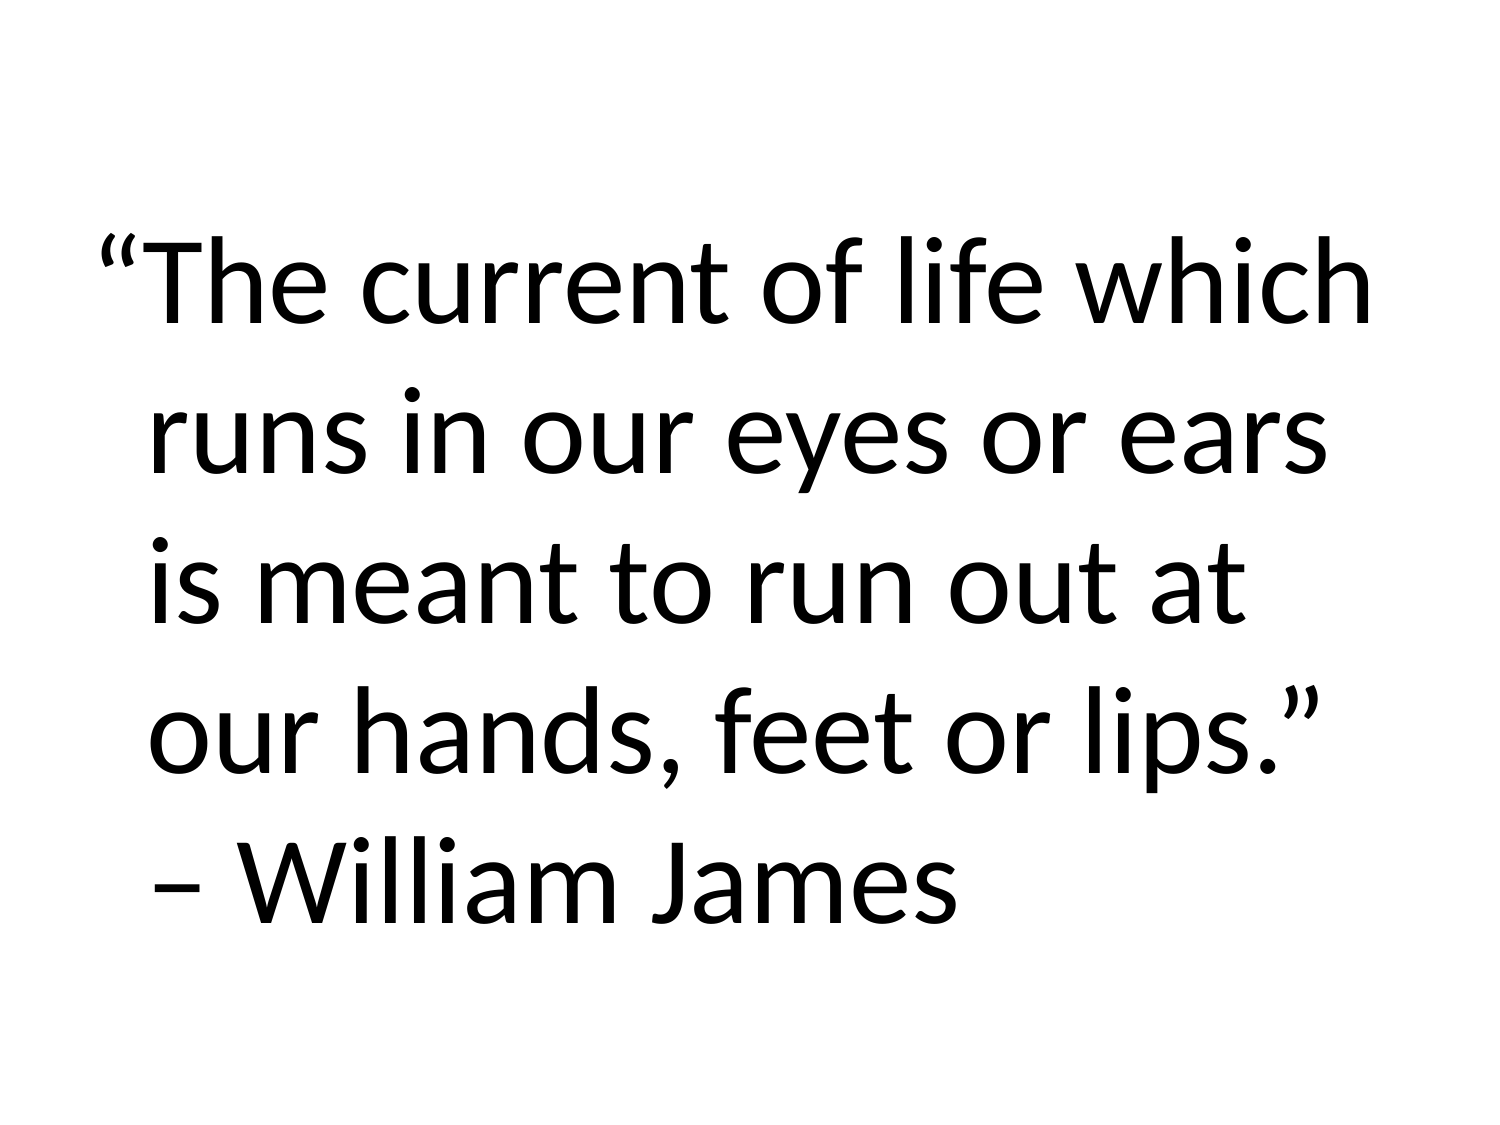

#
“The current of life which runs in our eyes or ears is meant to run out at our hands, feet or lips.” – William James